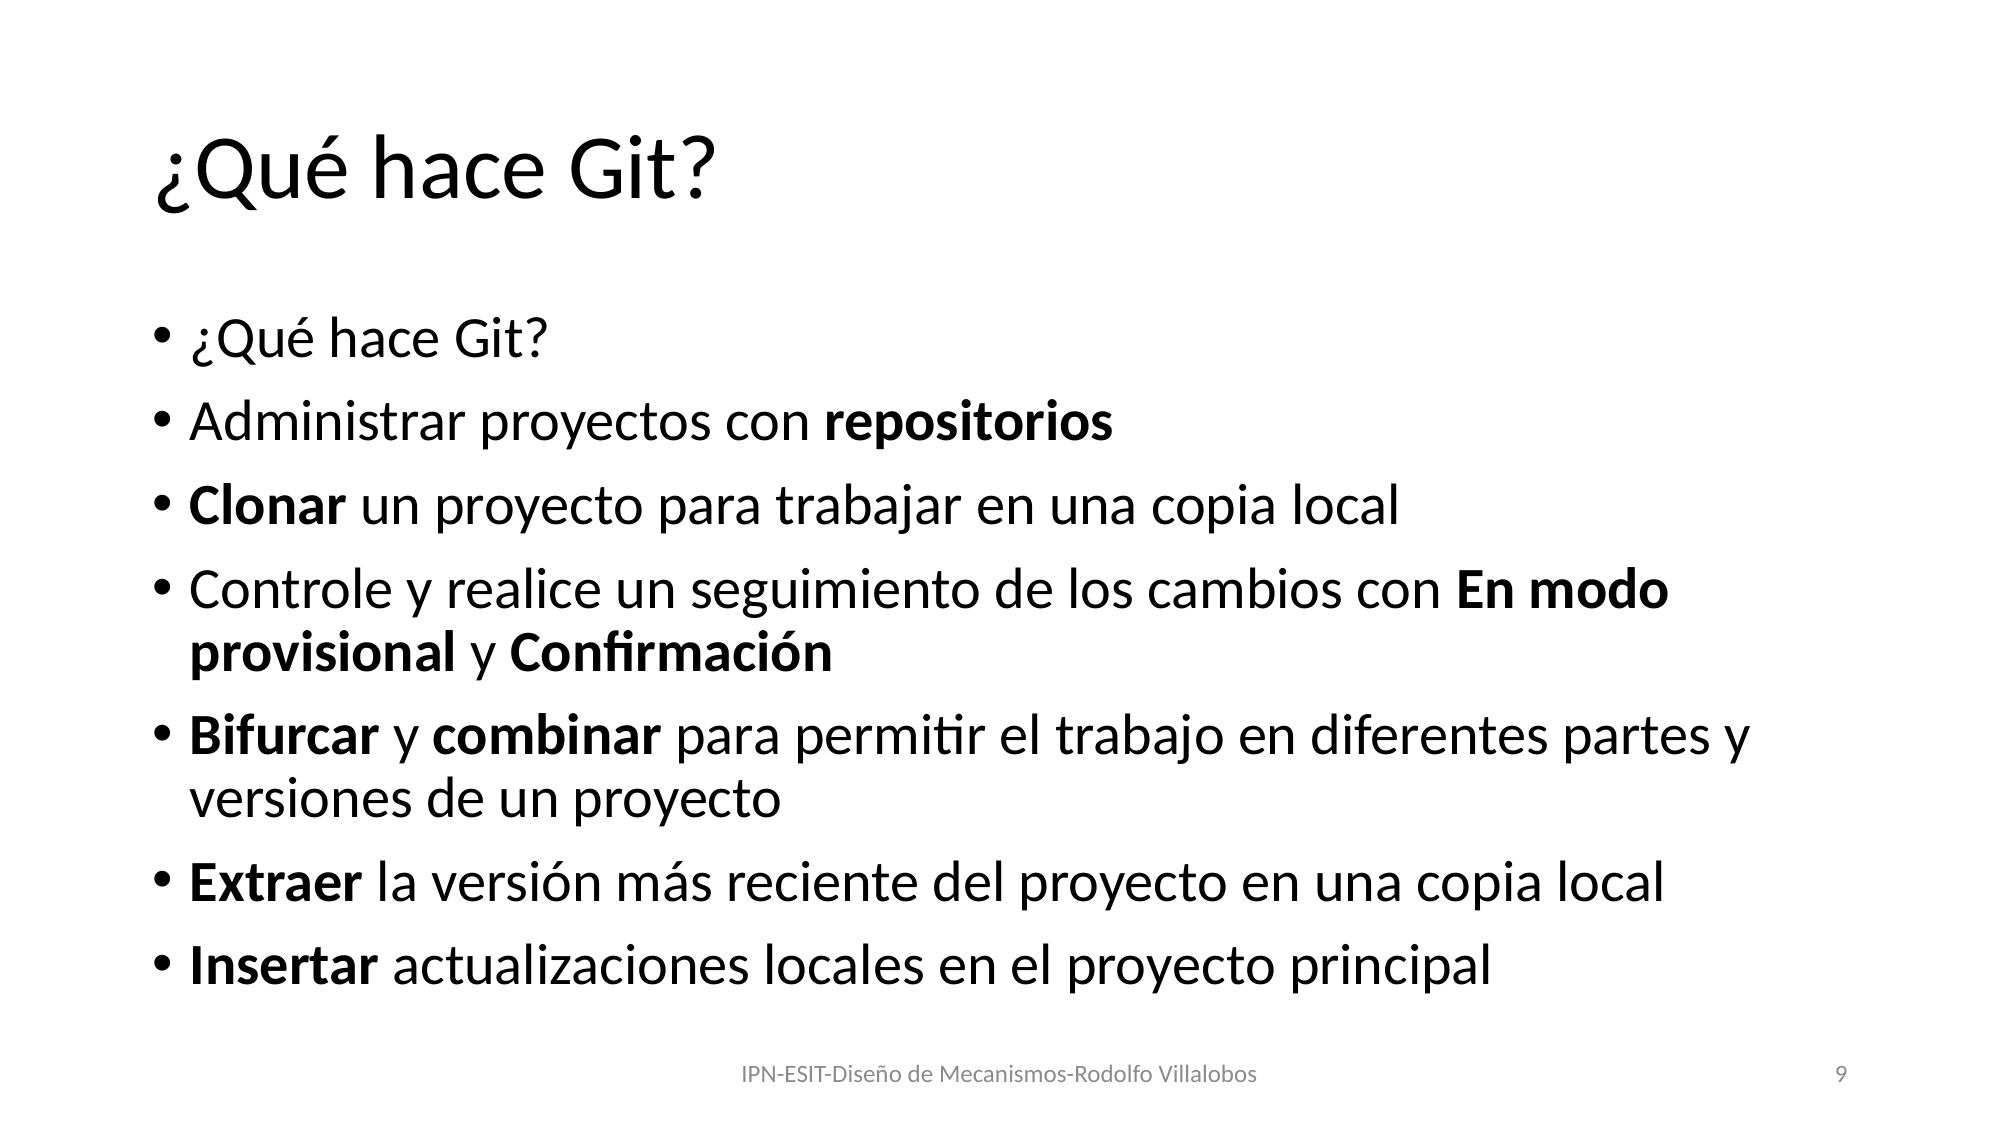

# ¿Qué hace Git?
¿Qué hace Git?
Administrar proyectos con repositorios
Clonar un proyecto para trabajar en una copia local
Controle y realice un seguimiento de los cambios con En modo provisional y Confirmación
Bifurcar y combinar para permitir el trabajo en diferentes partes y versiones de un proyecto
Extraer la versión más reciente del proyecto en una copia local
Insertar actualizaciones locales en el proyecto principal

IPN-ESIT-Diseño de Mecanismos-Rodolfo Villalobos
9